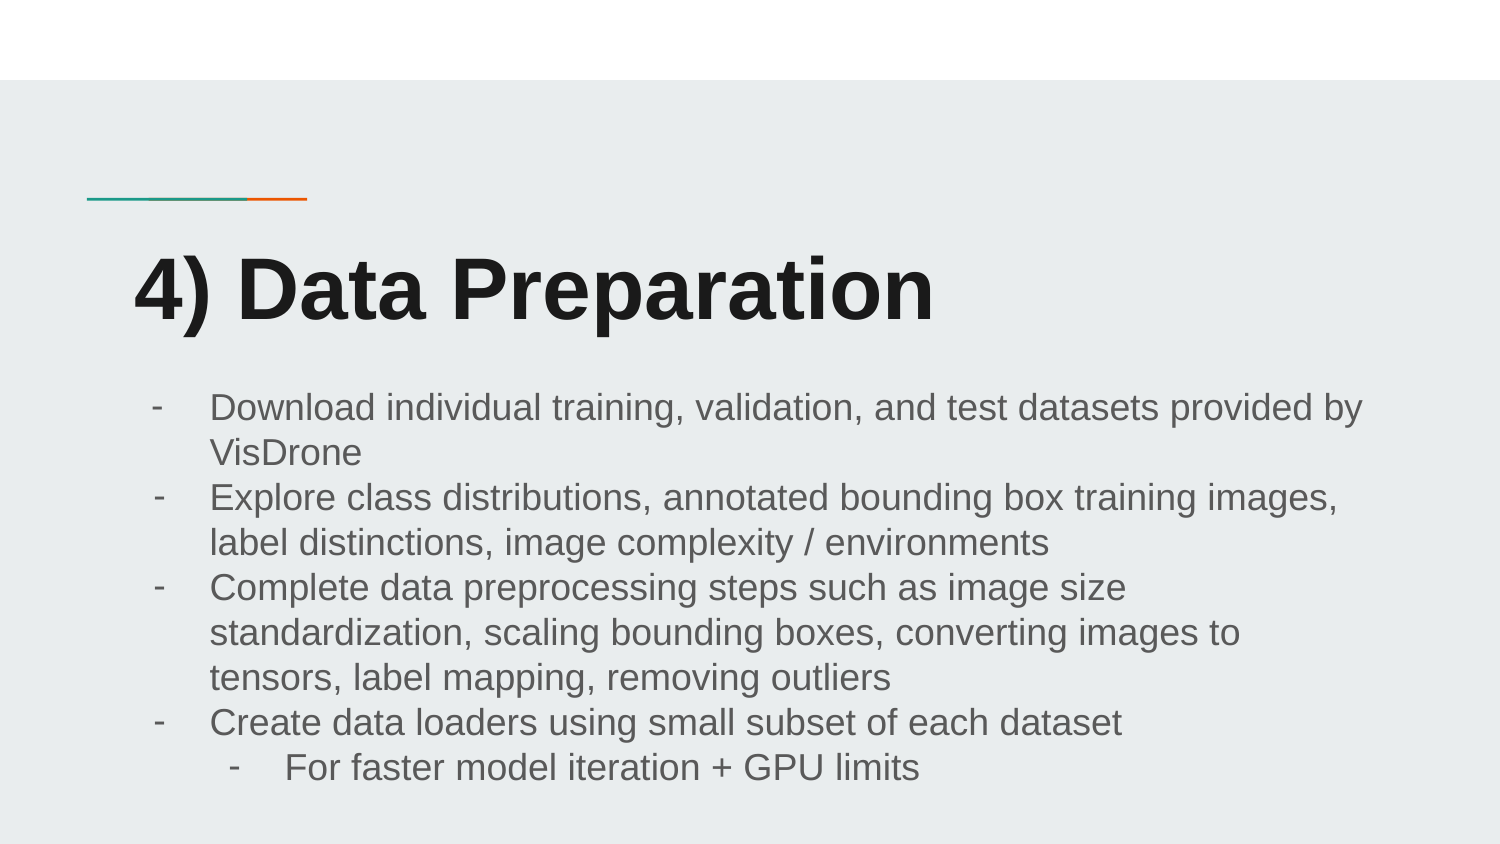

# 4) Data Preparation
Download individual training, validation, and test datasets provided by VisDrone
Explore class distributions, annotated bounding box training images, label distinctions, image complexity / environments
Complete data preprocessing steps such as image size standardization, scaling bounding boxes, converting images to tensors, label mapping, removing outliers
Create data loaders using small subset of each dataset
For faster model iteration + GPU limits